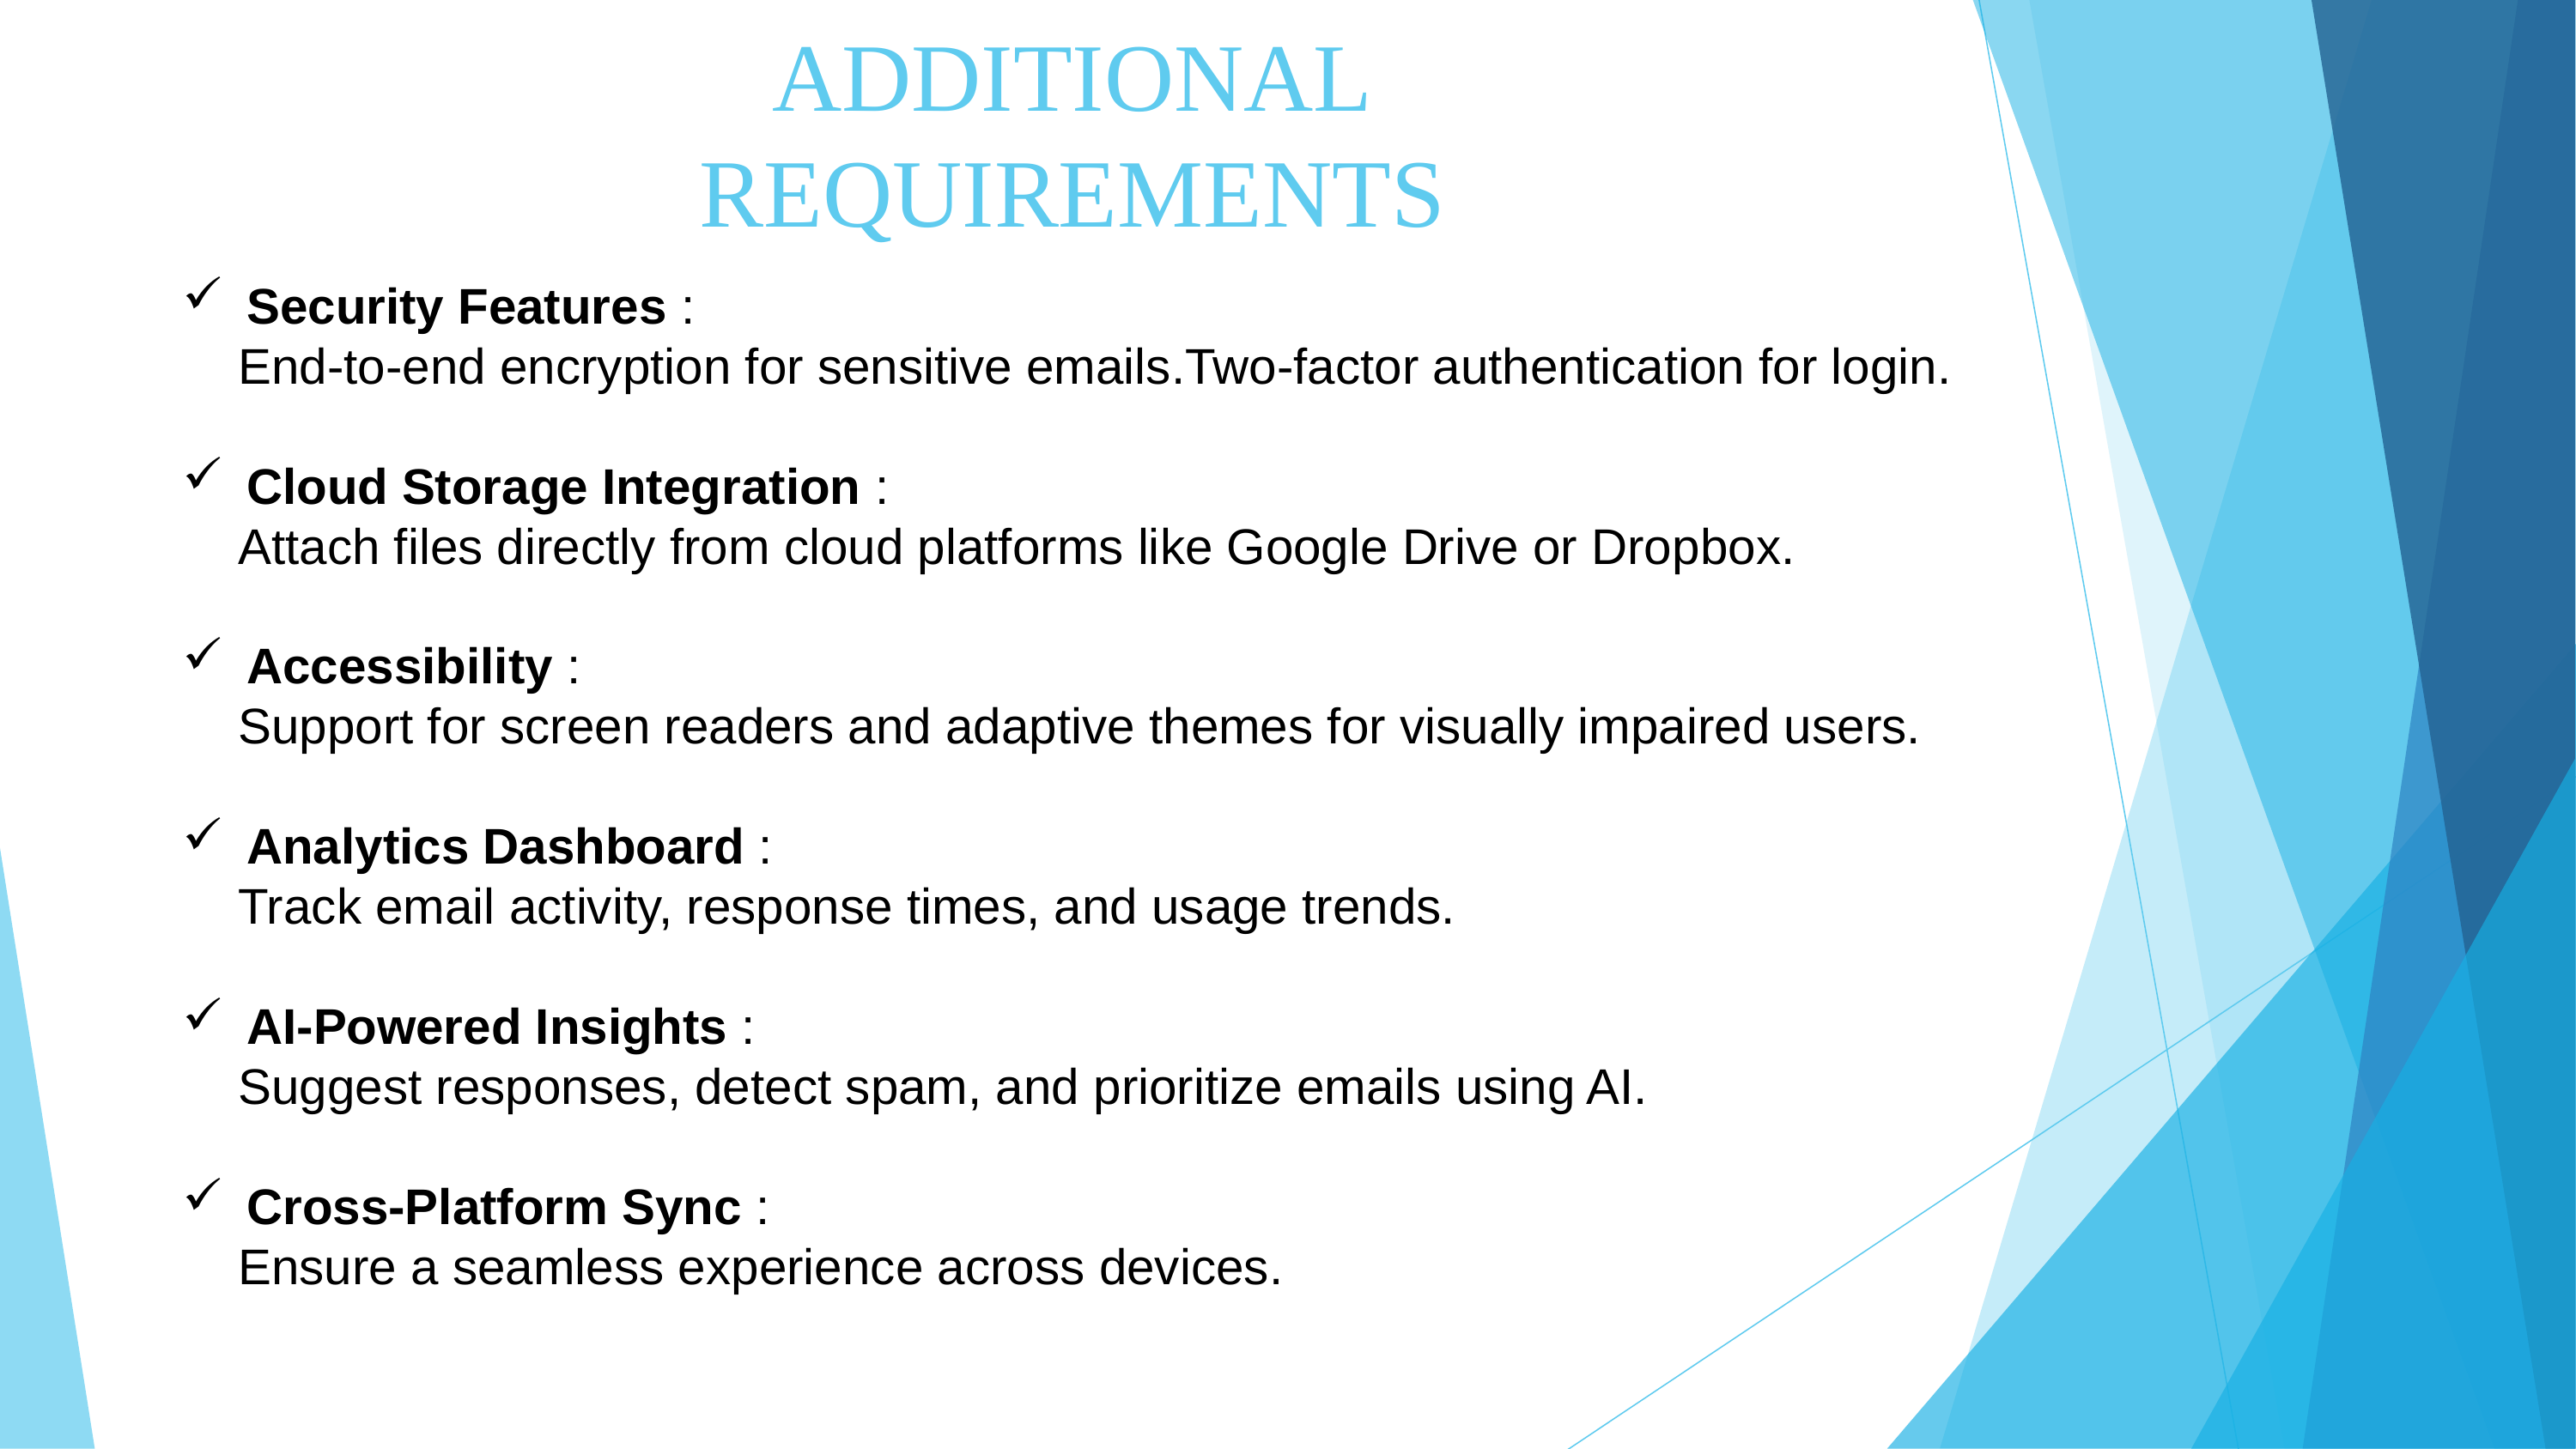

ADDITIONAL
                   REQUIREMENTS

Security Features :
    End-to-end encryption for sensitive emails.Two-factor authentication for login.

Cloud Storage Integration :
    Attach files directly from cloud platforms like Google Drive or Dropbox.

Accessibility :
    Support for screen readers and adaptive themes for visually impaired users.

Analytics Dashboard :
    Track email activity, response times, and usage trends.

AI-Powered Insights :
    Suggest responses, detect spam, and prioritize emails using AI.

Cross-Platform Sync :
    Ensure a seamless experience across devices.